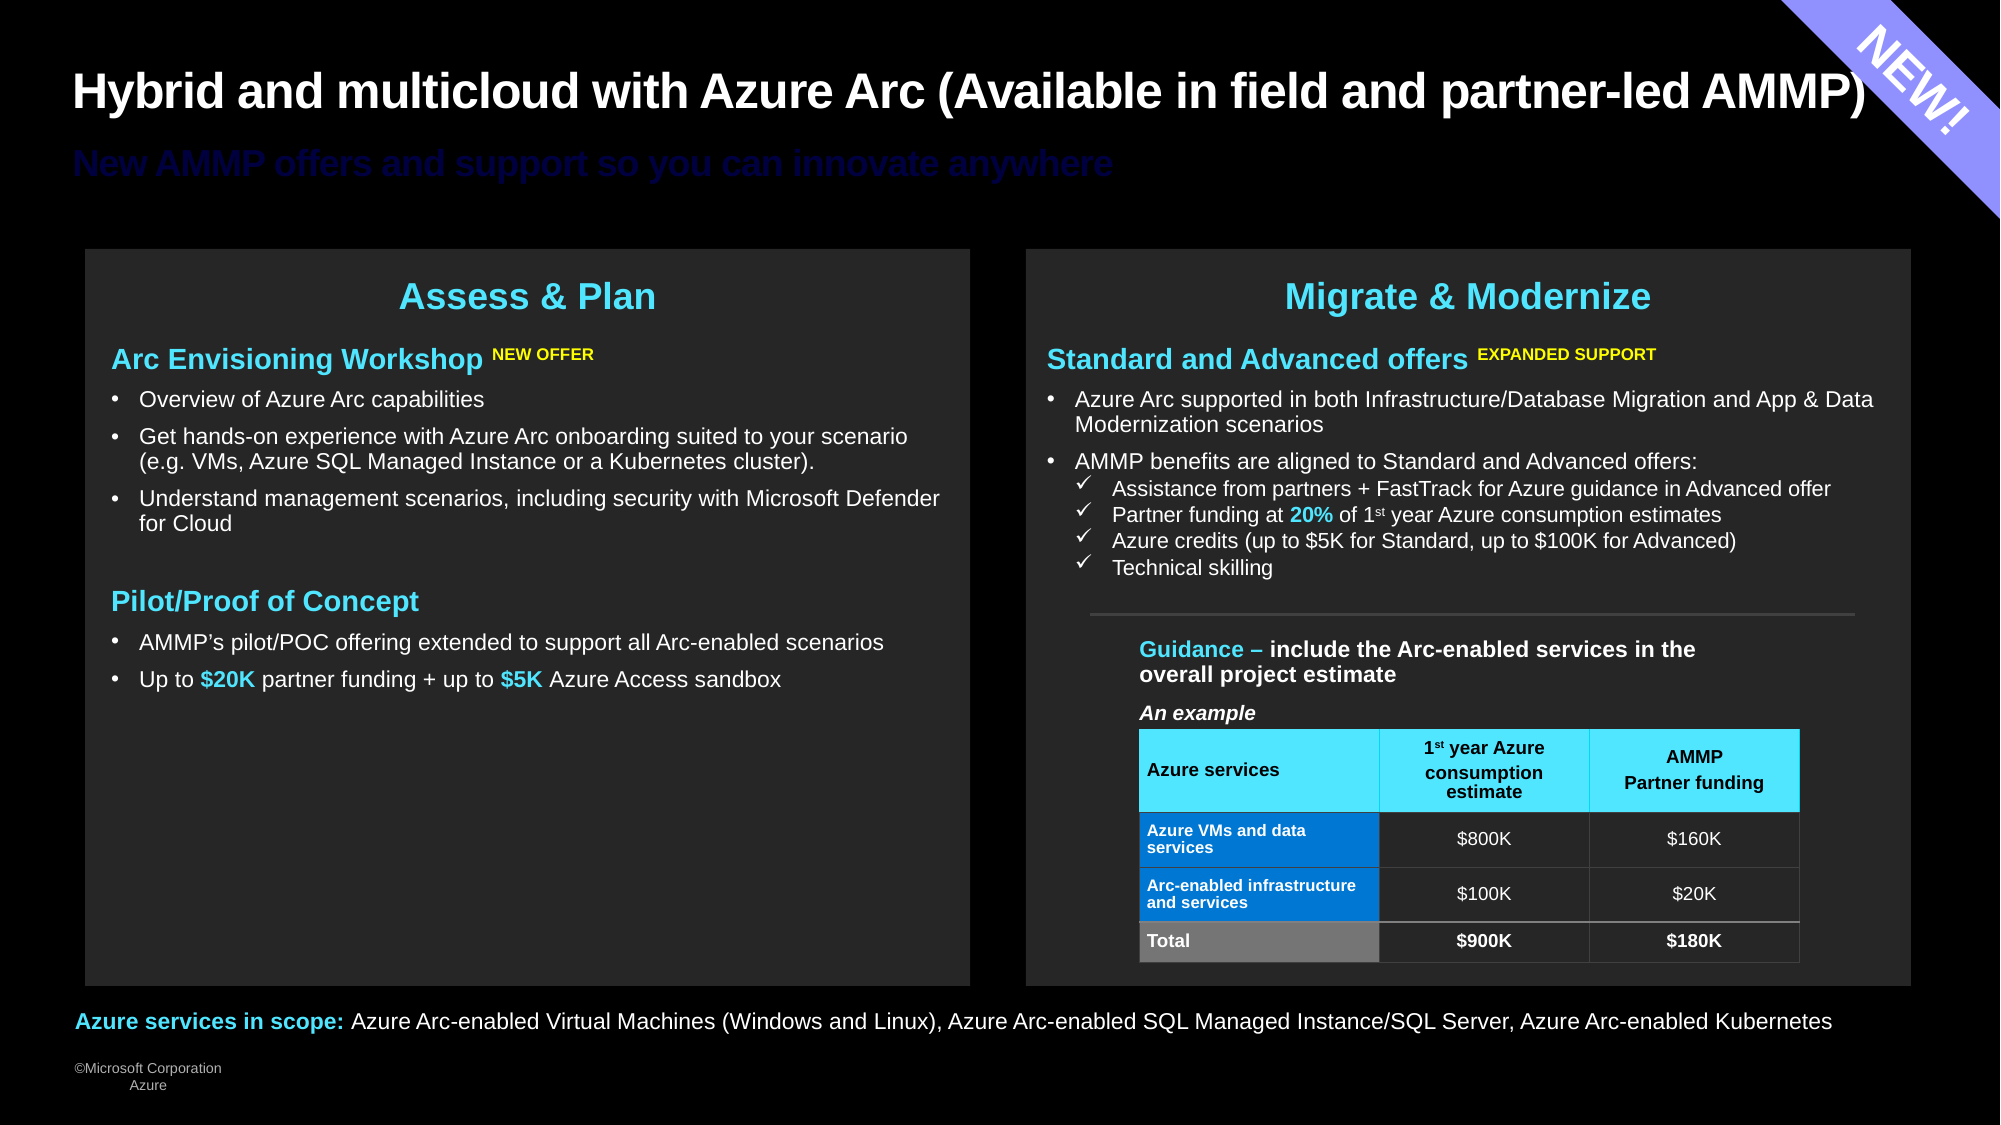

NEW!
# Hybrid and multicloud with Azure Arc (Available in field and partner-led AMMP) New AMMP offers and support so you can innovate anywhere
Assess & Plan

Migrate & Modernize
Standard and Advanced offers EXPANDED SUPPORT
Azure Arc supported in both Infrastructure/Database Migration and App & Data Modernization scenarios
AMMP benefits are aligned to Standard and Advanced offers:
Assistance from partners + FastTrack for Azure guidance in Advanced offer
Partner funding at 20% of 1st year Azure consumption estimates
Azure credits (up to $5K for Standard, up to $100K for Advanced)
Technical skilling

Arc Envisioning Workshop NEW OFFER
Overview of Azure Arc capabilities
Get hands-on experience with Azure Arc onboarding suited to your scenario (e.g. VMs, Azure SQL Managed Instance or a Kubernetes cluster).
Understand management scenarios, including security with Microsoft Defender for Cloud

Pilot/Proof of Concept
AMMP’s pilot/POC offering extended to support all Arc-enabled scenarios
Up to $20K partner funding + up to $5K Azure Access sandbox

Guidance – include the Arc-enabled services in the overall project estimate

An example
| Azure services | 1st year Azure consumption estimate | AMMP Partner funding |
| --- | --- | --- |
| Azure VMs and data services | $800K | $160K |
| Arc-enabled infrastructure and services | $100K | $20K |
| Total | $900K | $180K |
Azure services in scope: Azure Arc-enabled Virtual Machines (Windows and Linux), Azure Arc-enabled SQL Managed Instance/SQL Server, Azure Arc-enabled Kubernetes